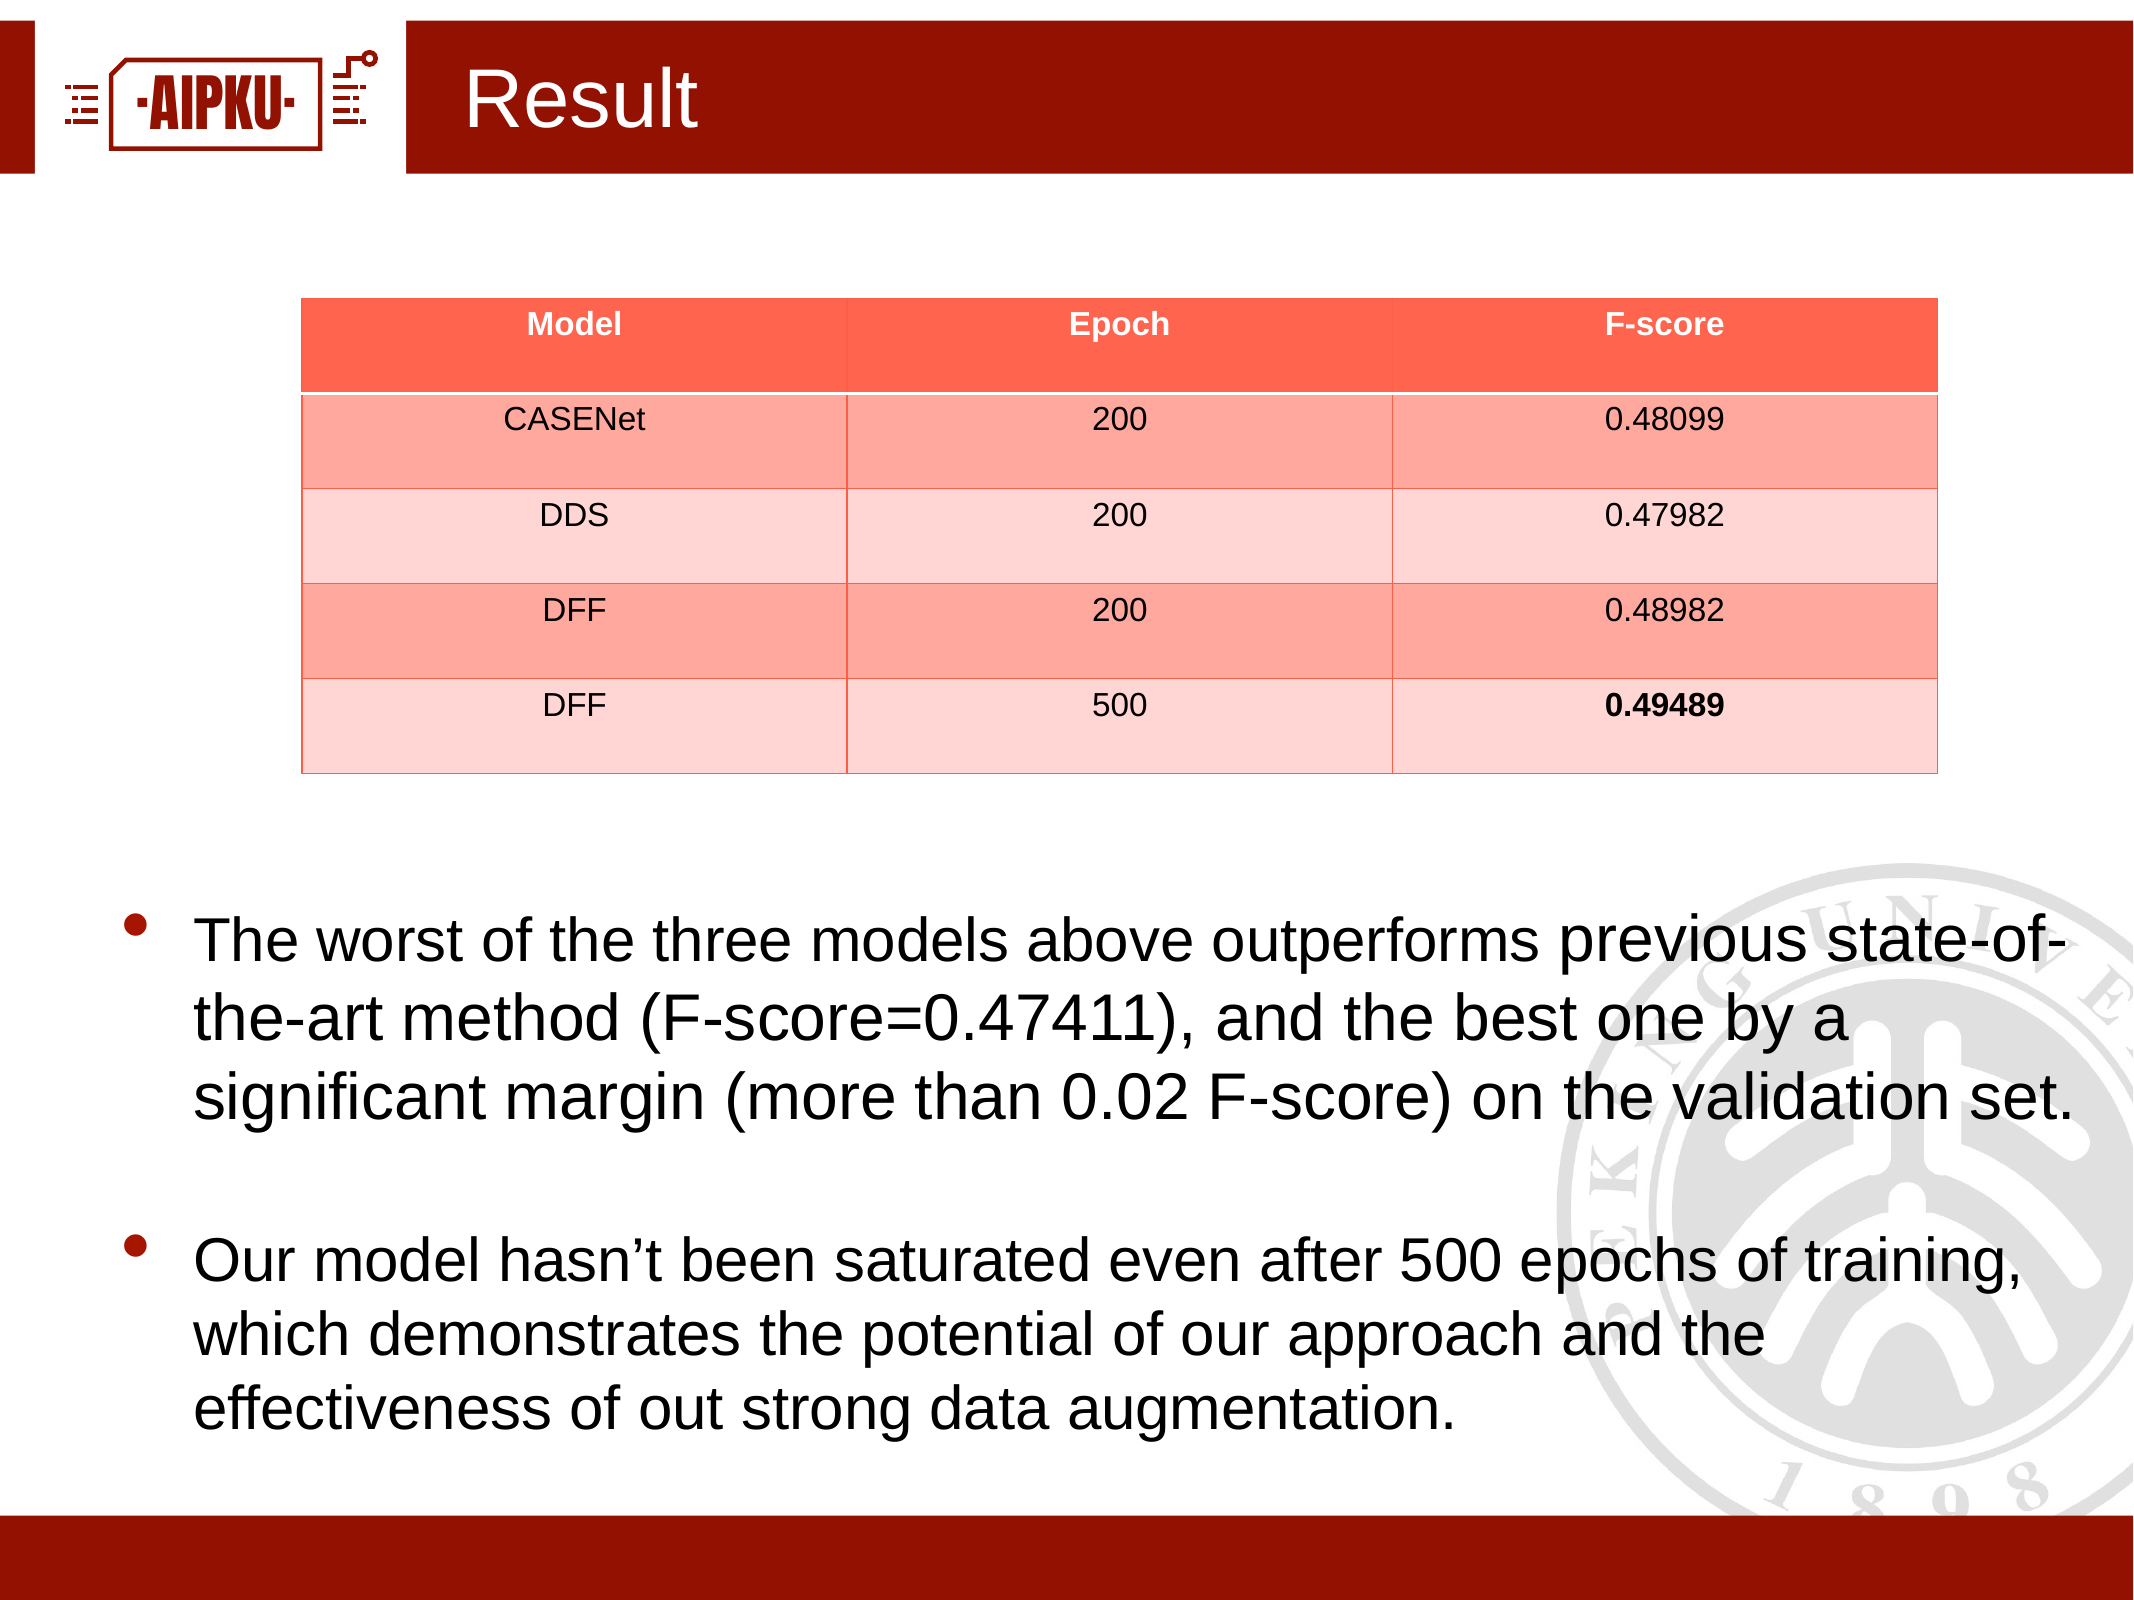

# Result

The worst of the three models above outperforms previous state-of-the-art method (F-score=0.47411), and the best one by a significant margin (more than 0.02 F-score) on the validation set.
Our model hasn’t been saturated even after 500 epochs of training, which demonstrates the potential of our approach and the effectiveness of out strong data augmentation.
| Model | Epoch | F-score |
| --- | --- | --- |
| CASENet | 200 | 0.48099 |
| DDS | 200 | 0.47982 |
| DFF | 200 | 0.48982 |
| DFF | 500 | 0.49489 |